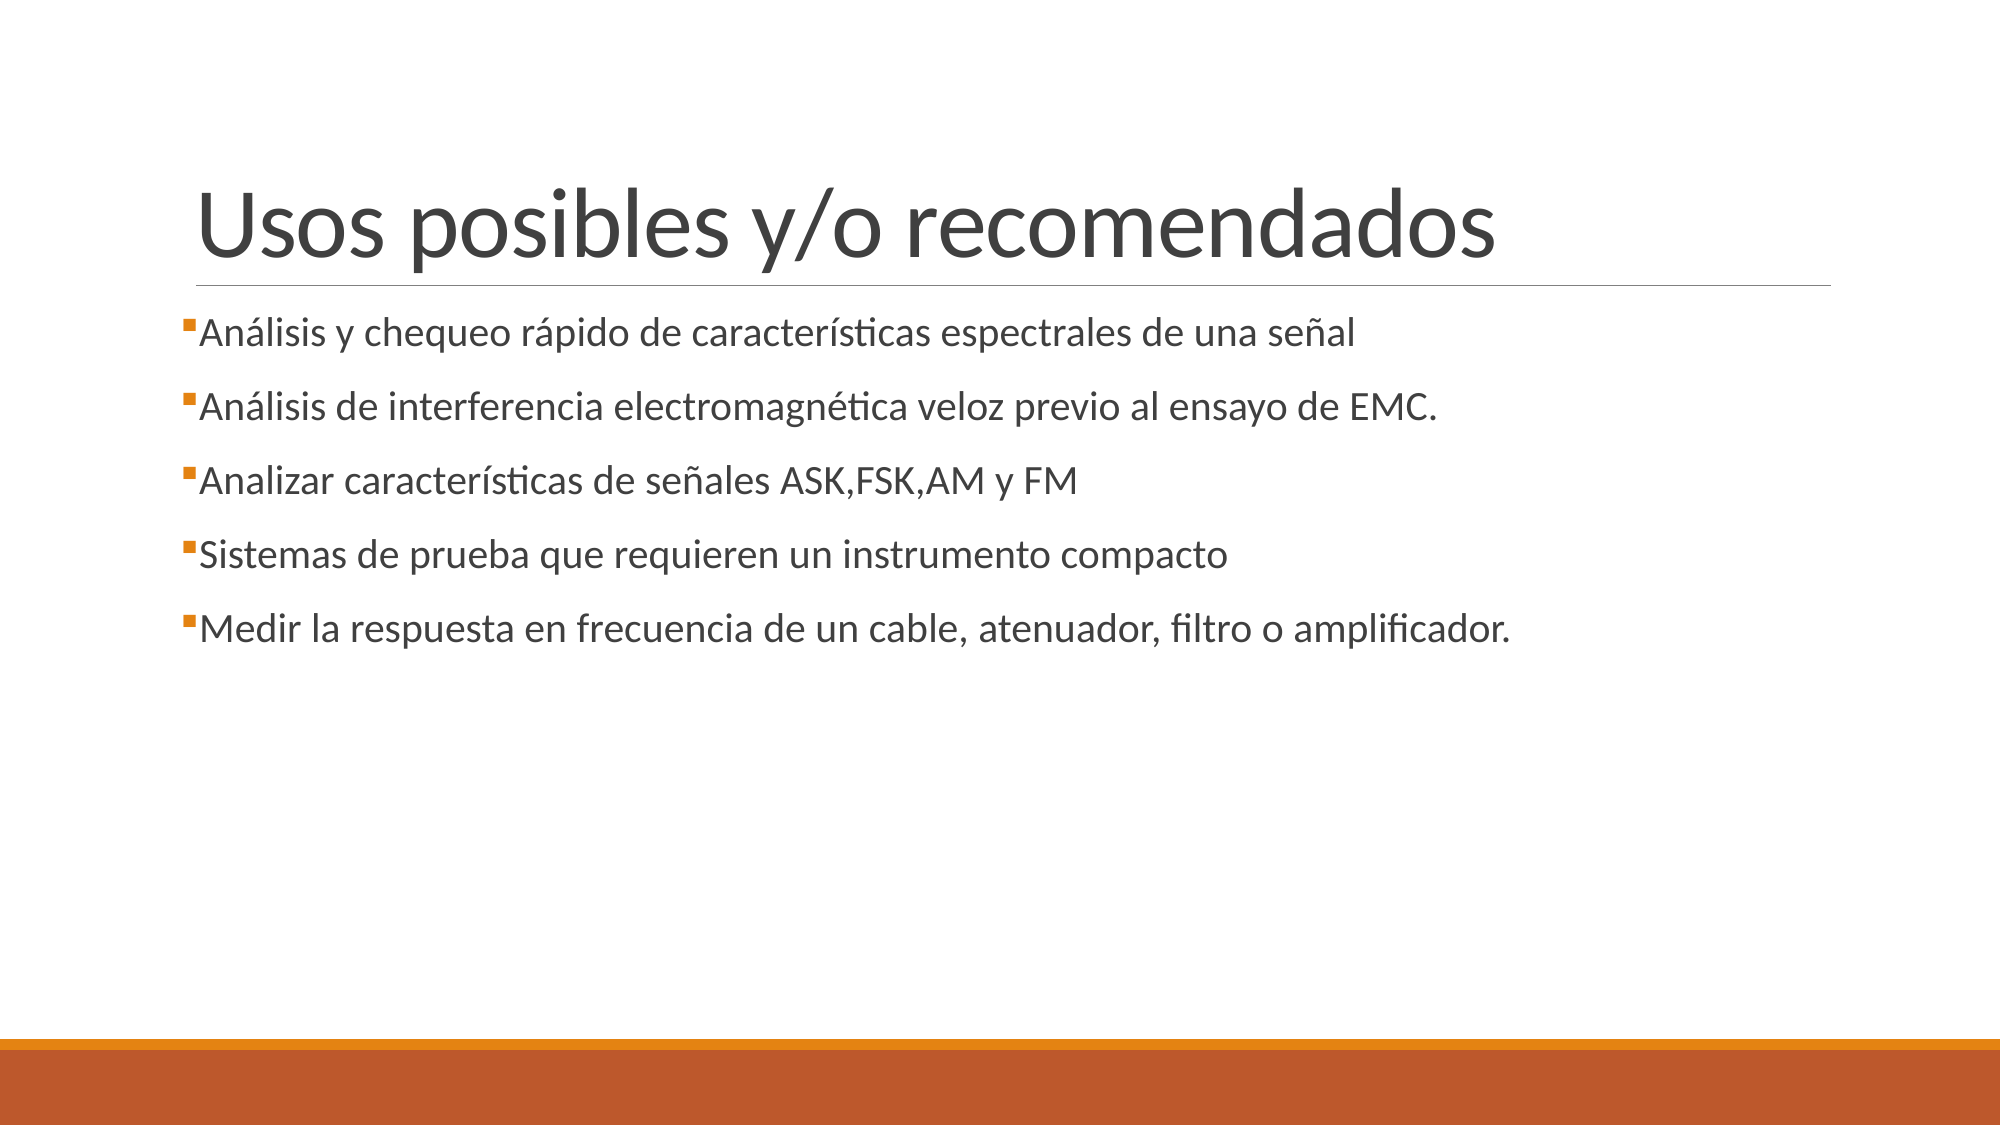

# Usos posibles y/o recomendados
Análisis y chequeo rápido de características espectrales de una señal
Análisis de interferencia electromagnética veloz previo al ensayo de EMC.
Analizar características de señales ASK,FSK,AM y FM
Sistemas de prueba que requieren un instrumento compacto
Medir la respuesta en frecuencia de un cable, atenuador, filtro o amplificador.